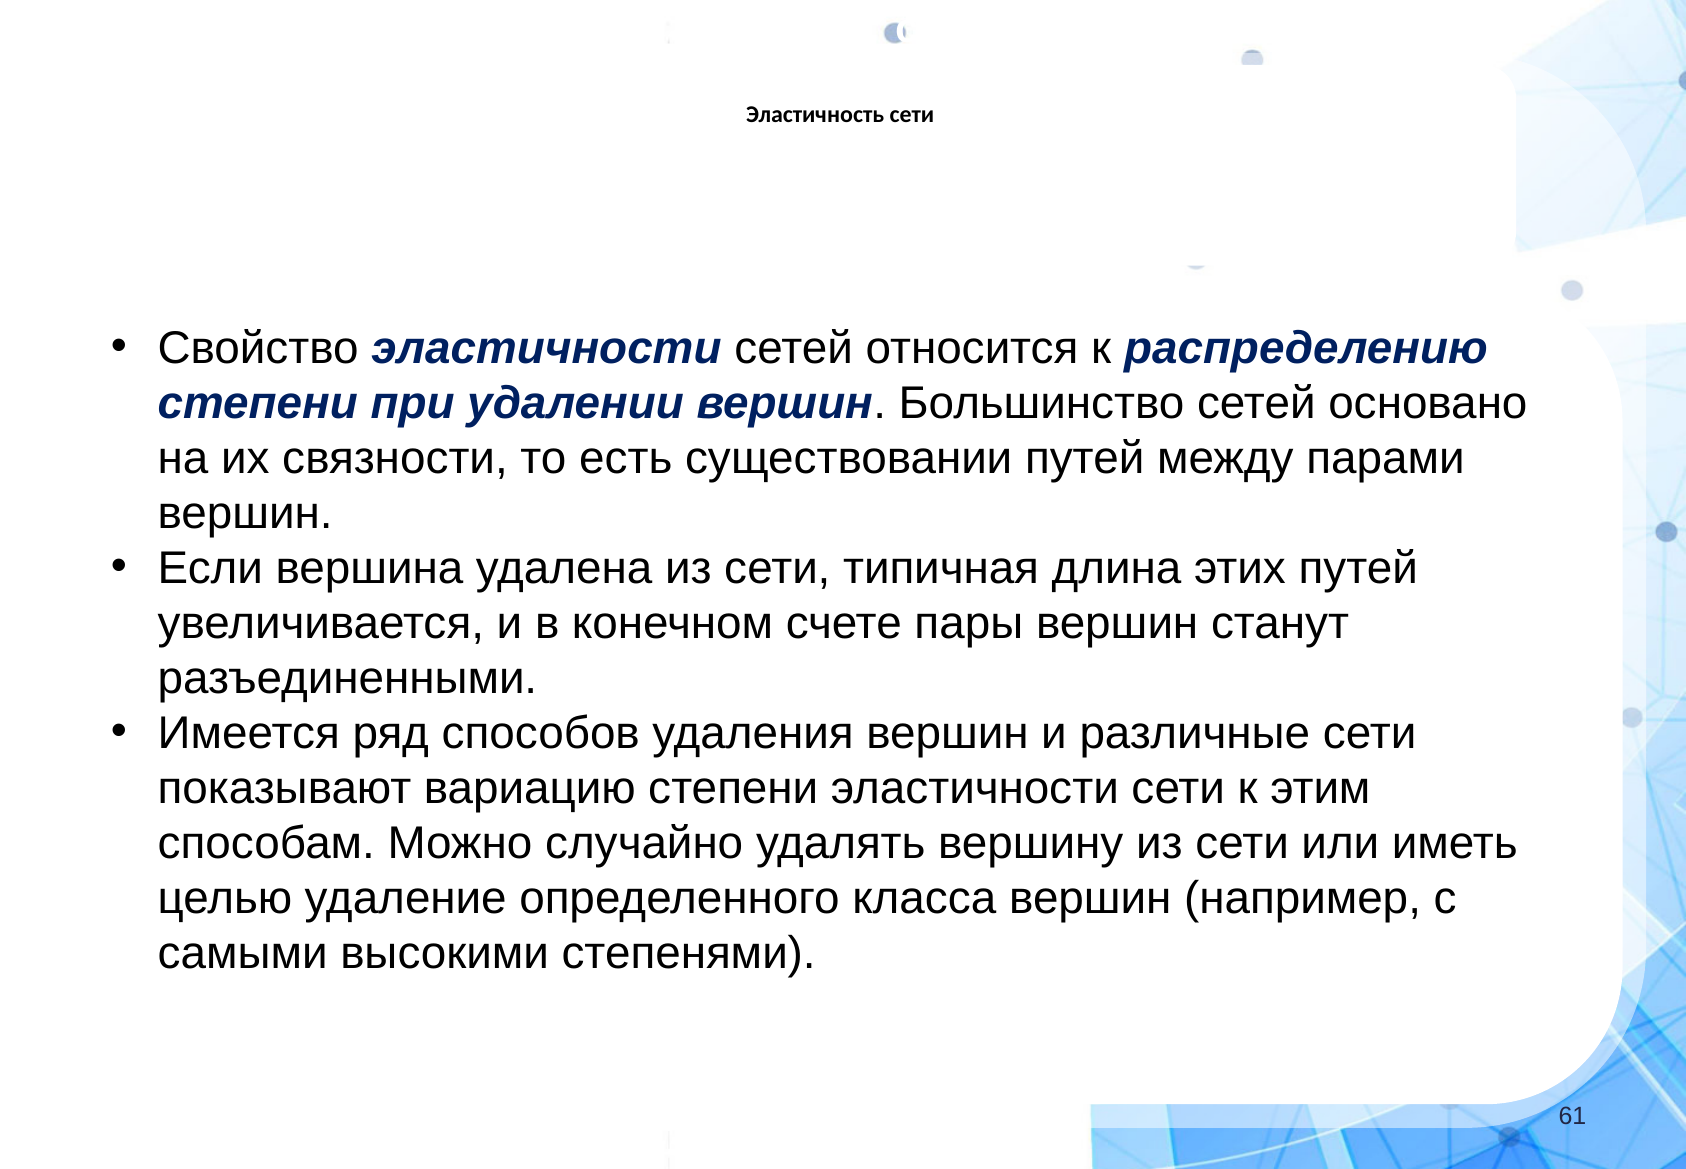

Сложные сети

# Эластичность сети
Свойство эластичности сетей относится к распределению степени при удалении вершин. Большинство сетей основано на их связности, то есть существовании путей между парами вершин.
Если вершина удалена из сети, типичная длина этих путей увеличивается, и в конечном счете пары вершин станут разъединенными.
Имеется ряд способов удаления вершин и различные сети показывают вариацию степени эластичности сети к этим
способам. Можно случайно удалять вершину из сети или иметь целью удаление определенного класса вершин (например, с самыми высокими степенями).
61